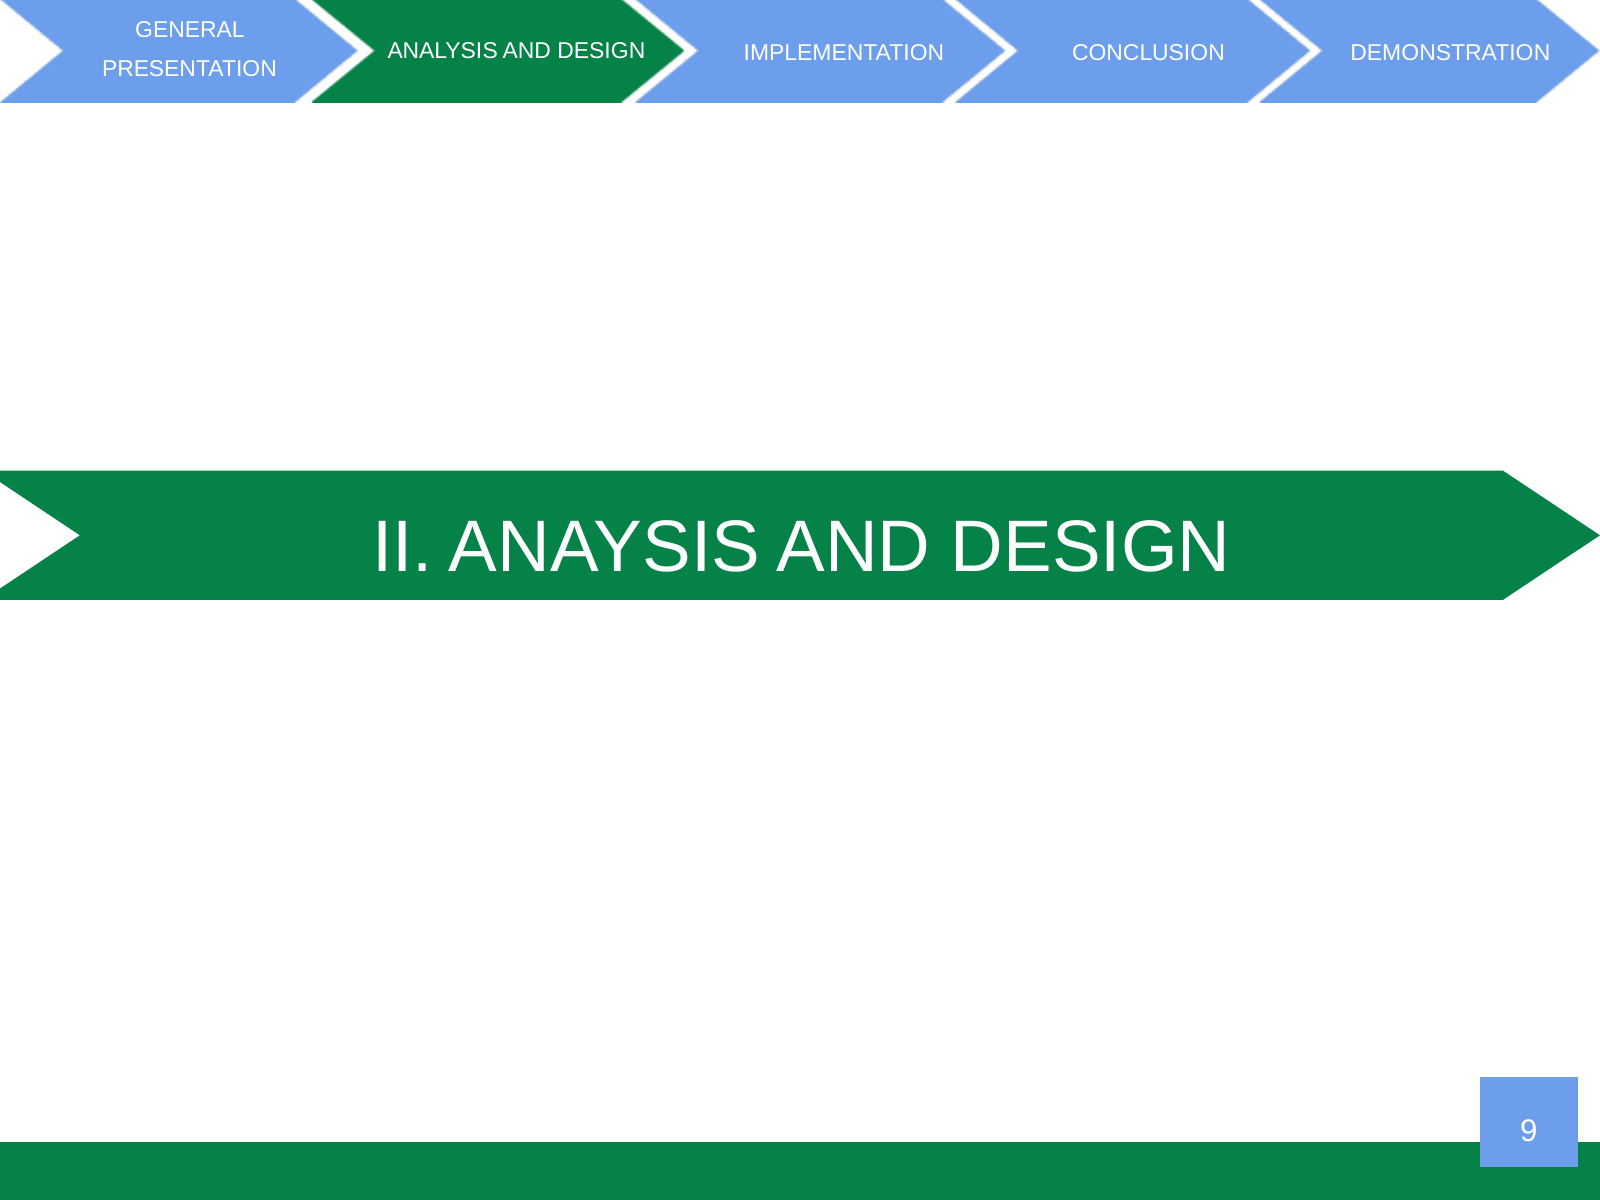

GENERAL PRESENTATION
 ANALYSIS AND DESIGN
IMPLEMENTATION
CONCLUSION
DEMONSTRATION

 II. ANAYSIS AND DESIGN

9